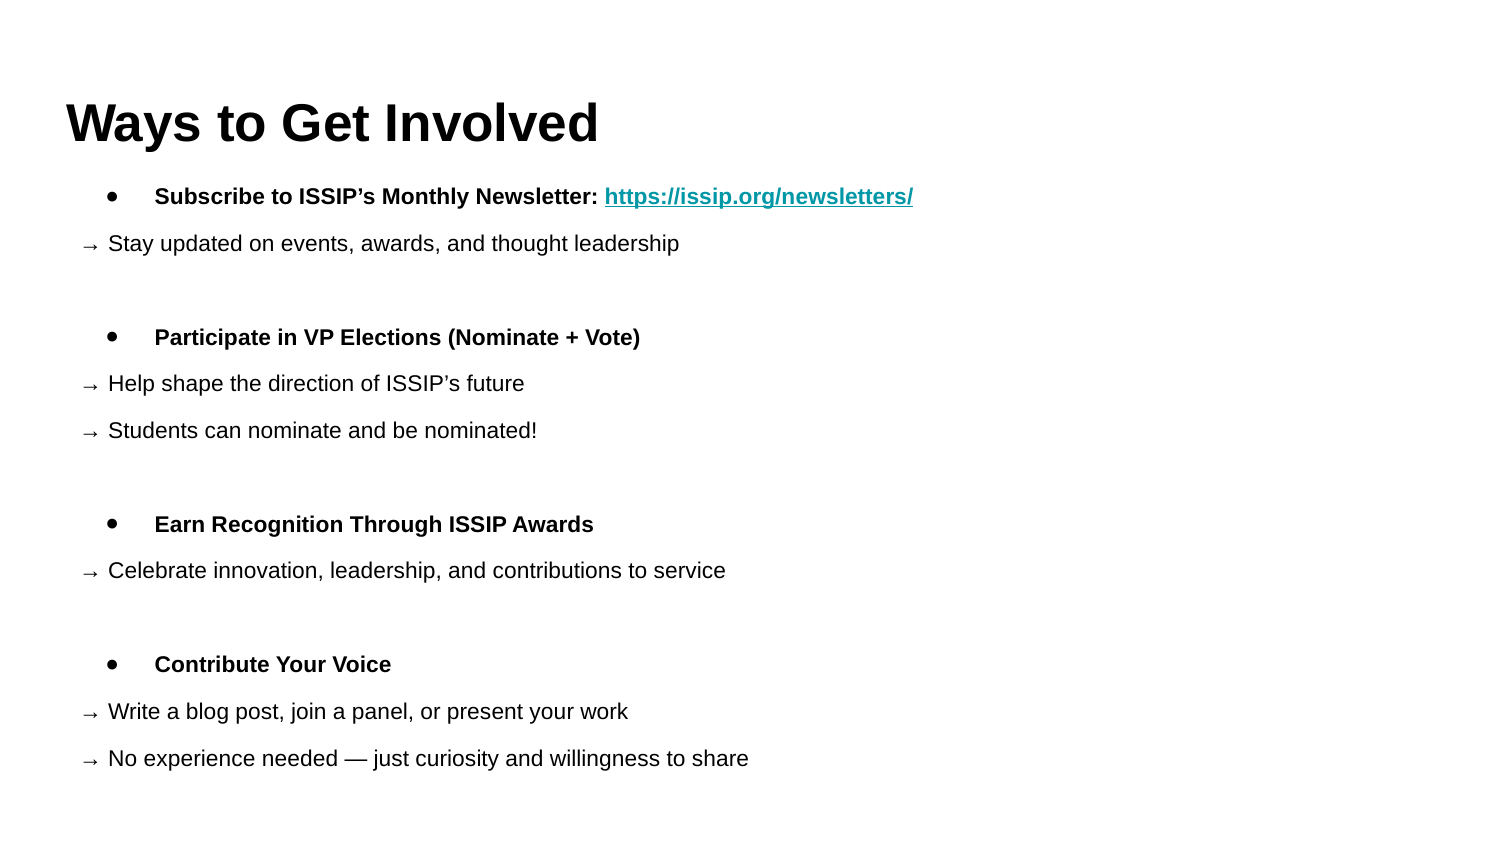

# Ways to Get Involved
Subscribe to ISSIP’s Monthly Newsletter: https://issip.org/newsletters/
→ Stay updated on events, awards, and thought leadership

Participate in VP Elections (Nominate + Vote)
→ Help shape the direction of ISSIP’s future
→ Students can nominate and be nominated!

Earn Recognition Through ISSIP Awards
→ Celebrate innovation, leadership, and contributions to service

Contribute Your Voice
→ Write a blog post, join a panel, or present your work
→ No experience needed — just curiosity and willingness to share